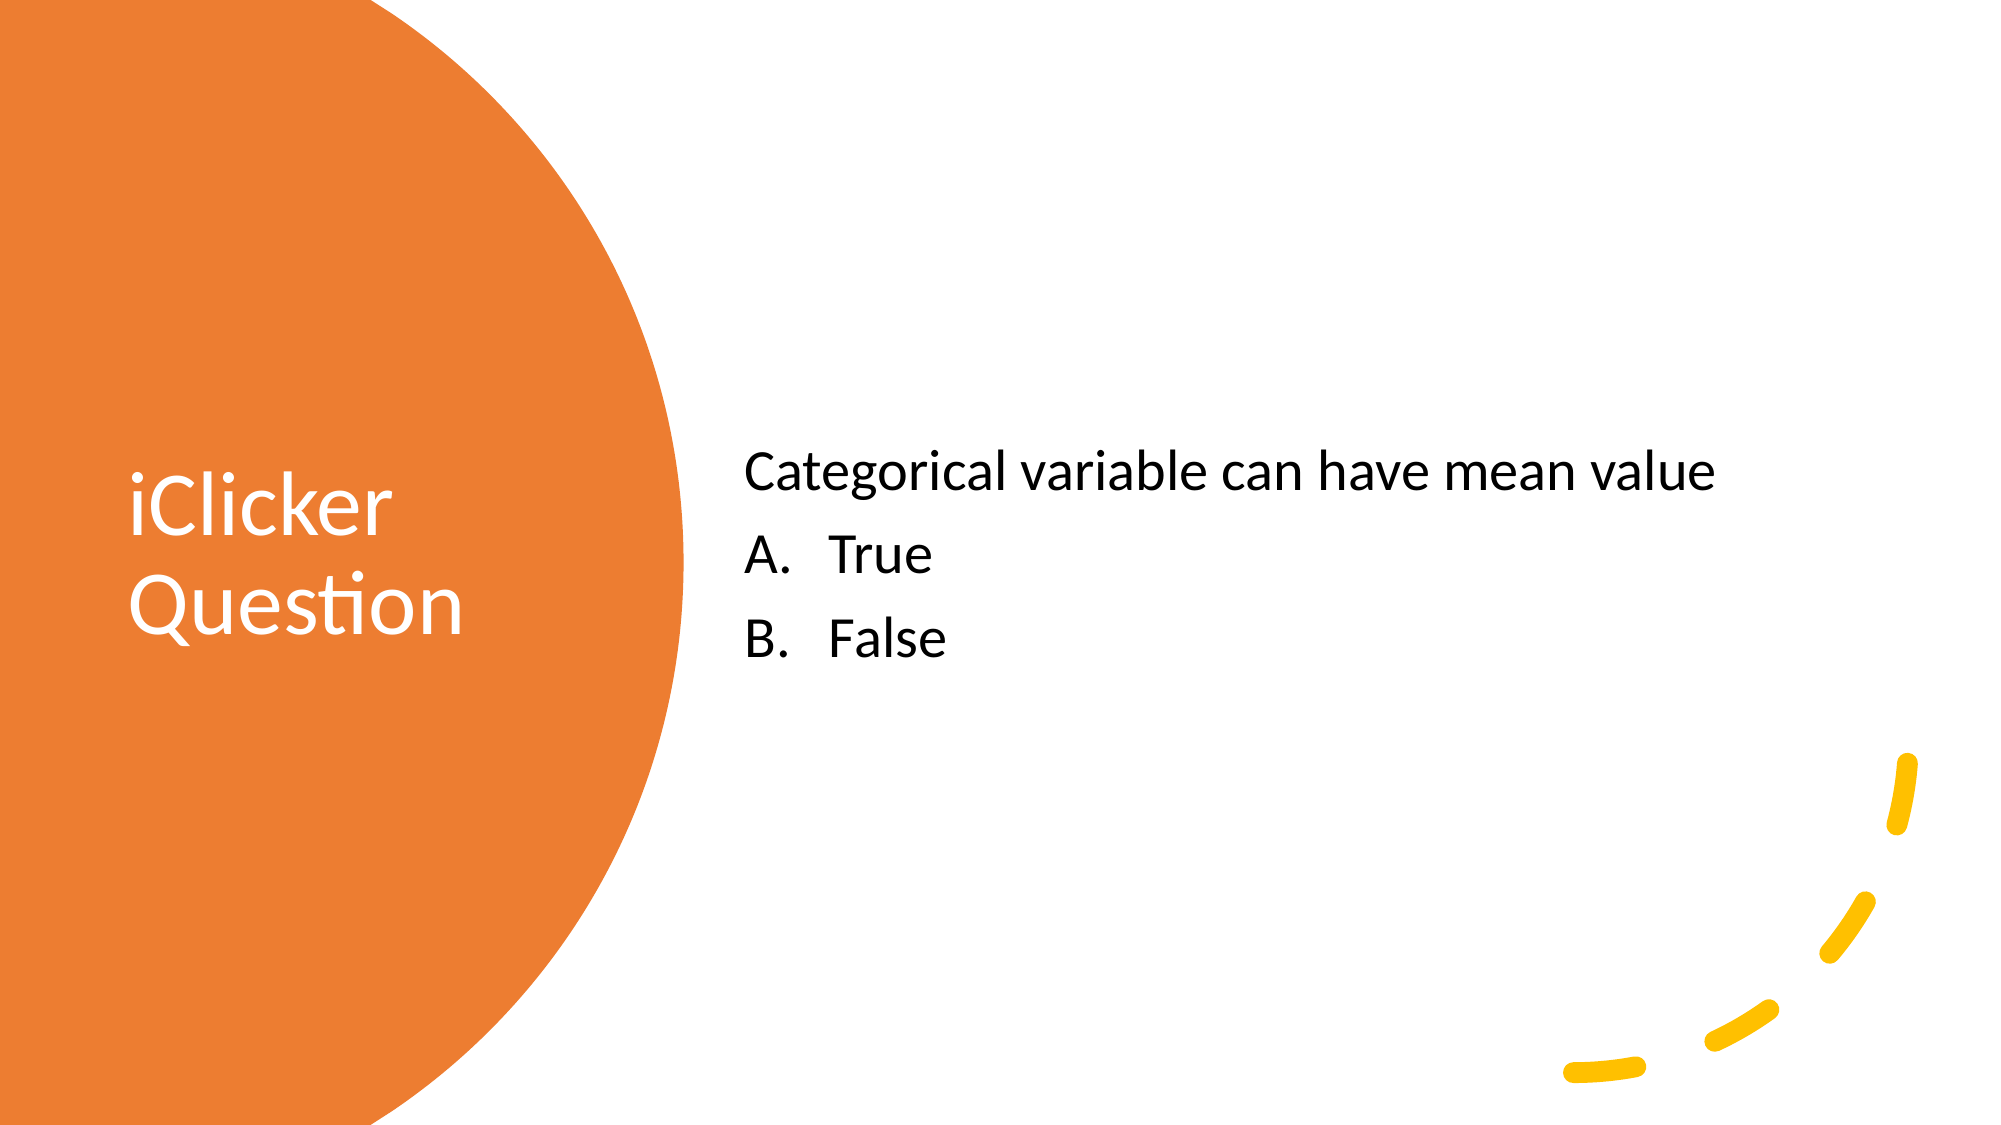

Categorical variable can have mean value
True
False
# iClicker Question

Mike Nguyen
2